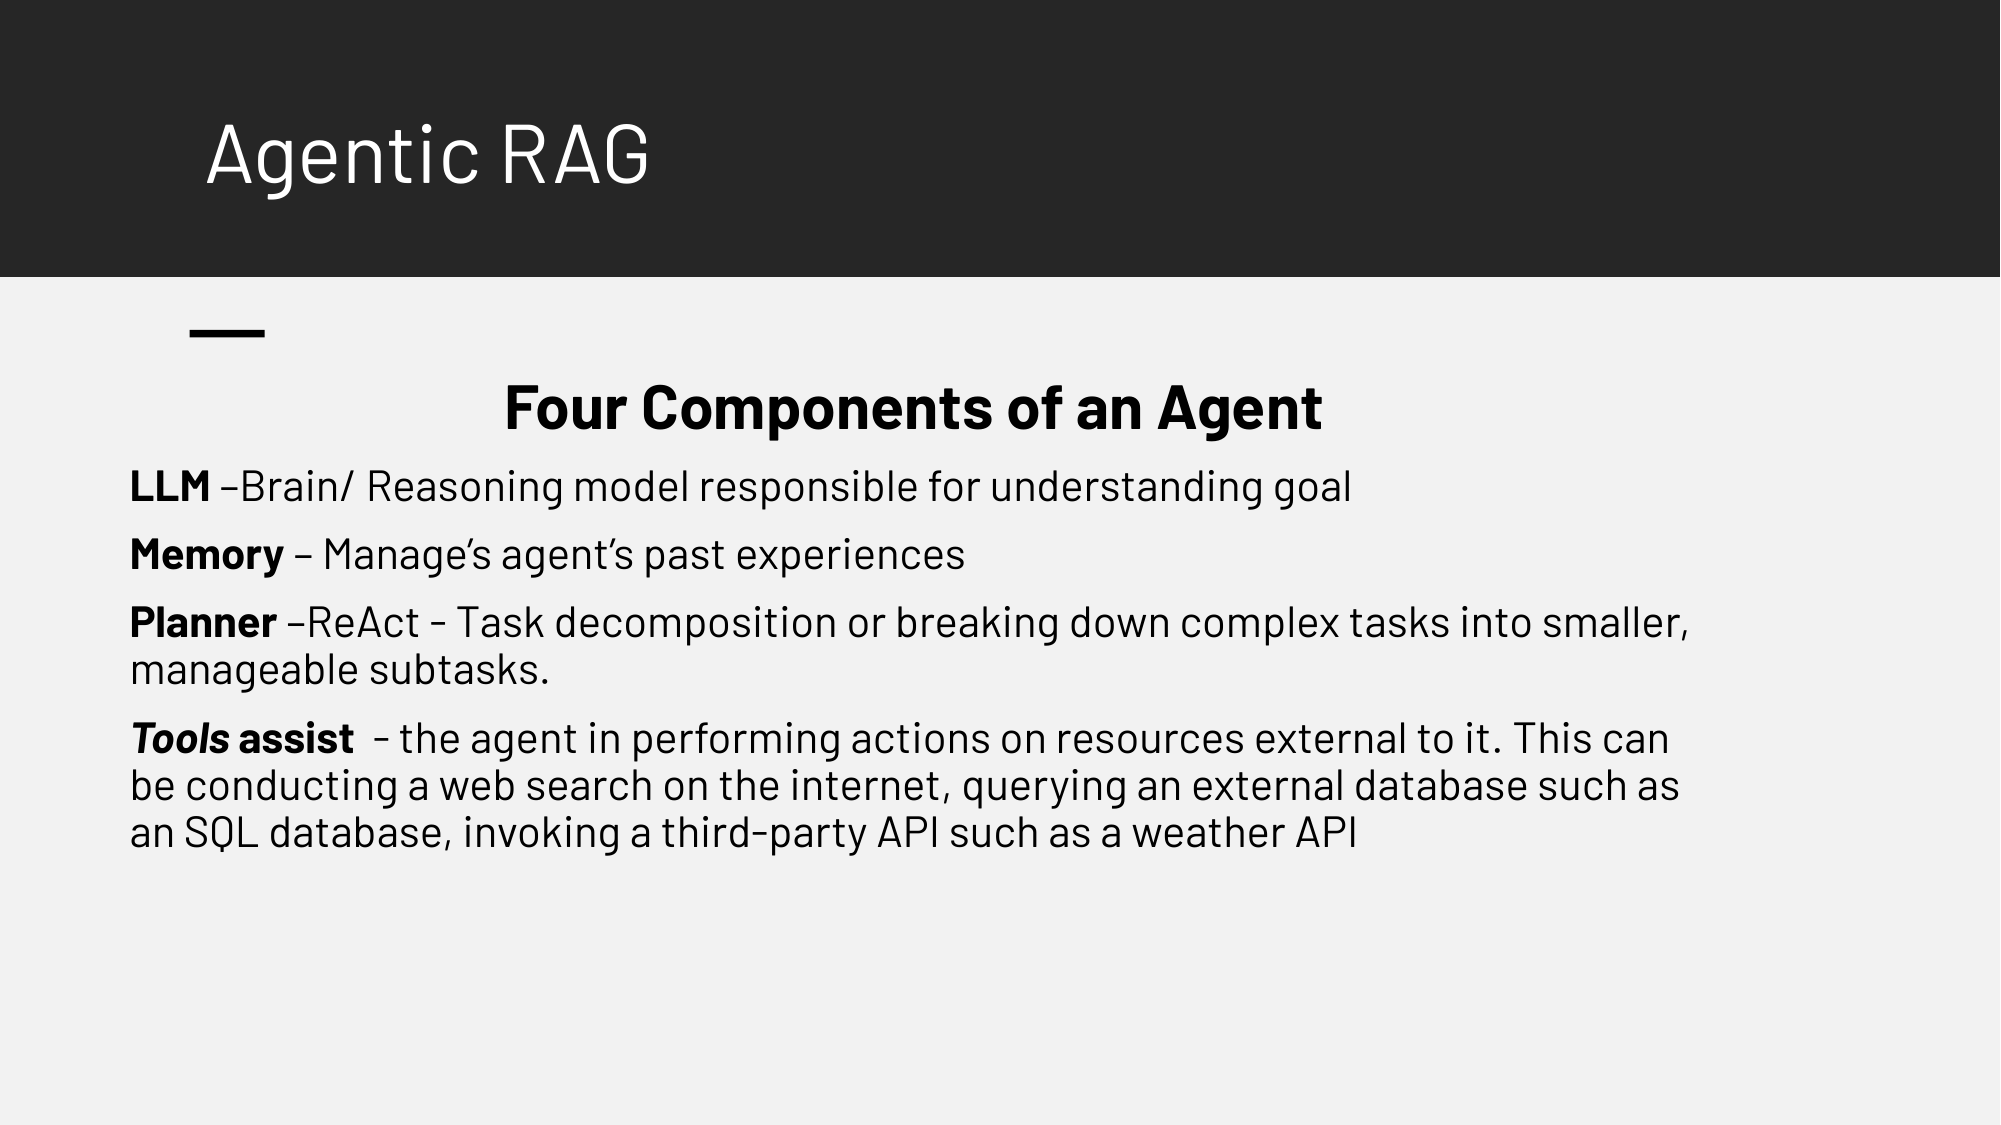

# Agentic RAG

											 	Four Components of an Agent
LLM –Brain/ Reasoning model responsible for understanding goal
Memory – Manage’s agent’s past experiences
Planner –ReAct - Task decomposition or breaking down complex tasks into smaller, manageable subtasks.
Tools assist  - the agent in performing actions on resources external to it. This can be conducting a web search on the internet, querying an external database such as an SQL database, invoking a third-party API such as a weather API